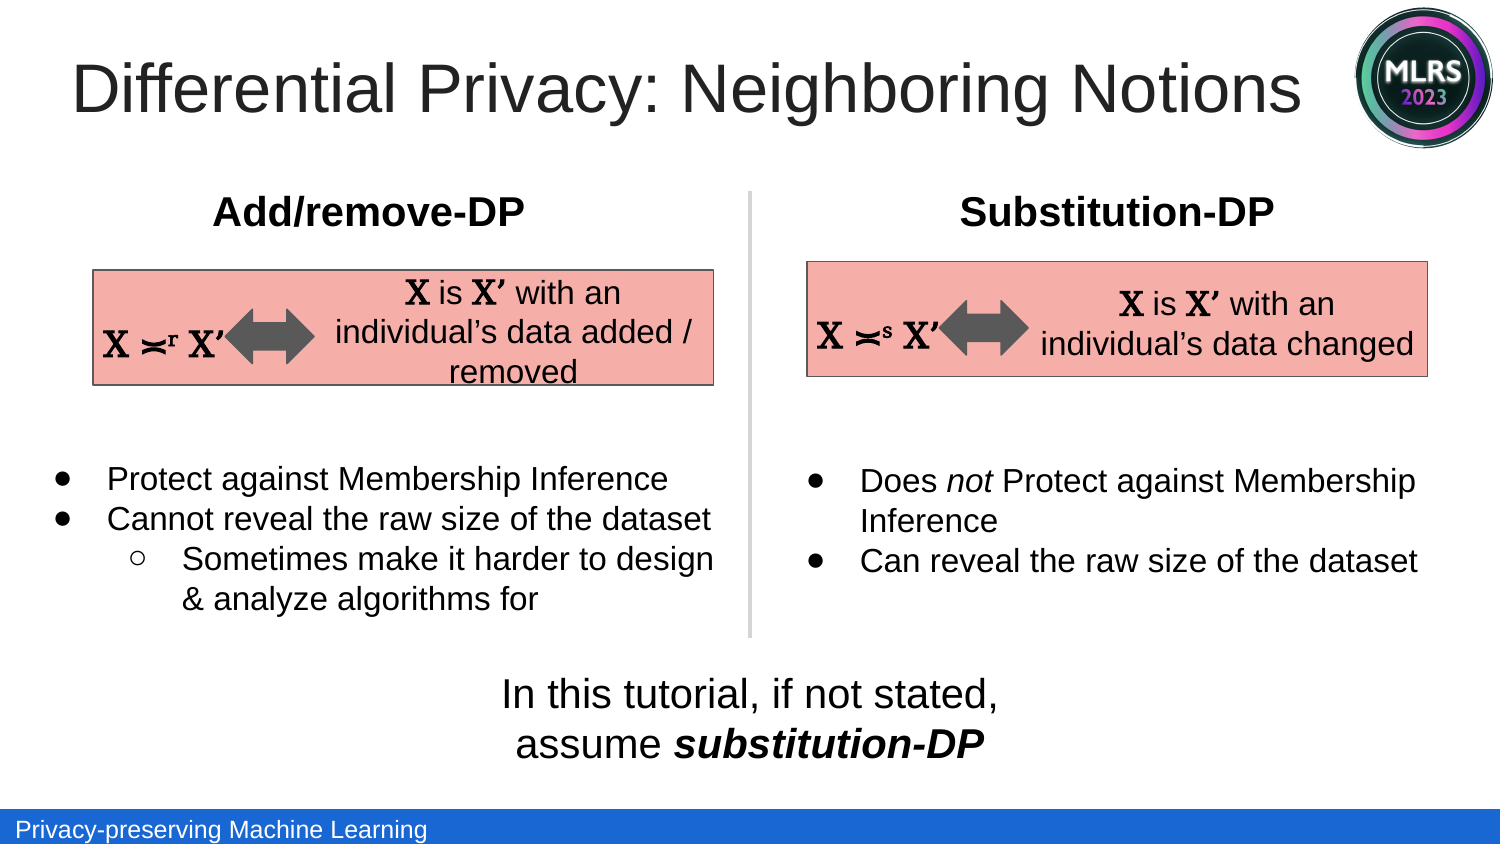

Differential Privacy: Neighboring Notions
Add/remove-DP
Substitution-DP
X is X’ with an individual’s data changed

X ≍s X’

X is X’ with an individual’s data added / removed

X ≍r X’

Protect against Membership Inference
Cannot reveal the raw size of the dataset
Sometimes make it harder to design & analyze algorithms for

Does not Protect against Membership Inference
Can reveal the raw size of the dataset
In this tutorial, if not stated, assume substitution-DP